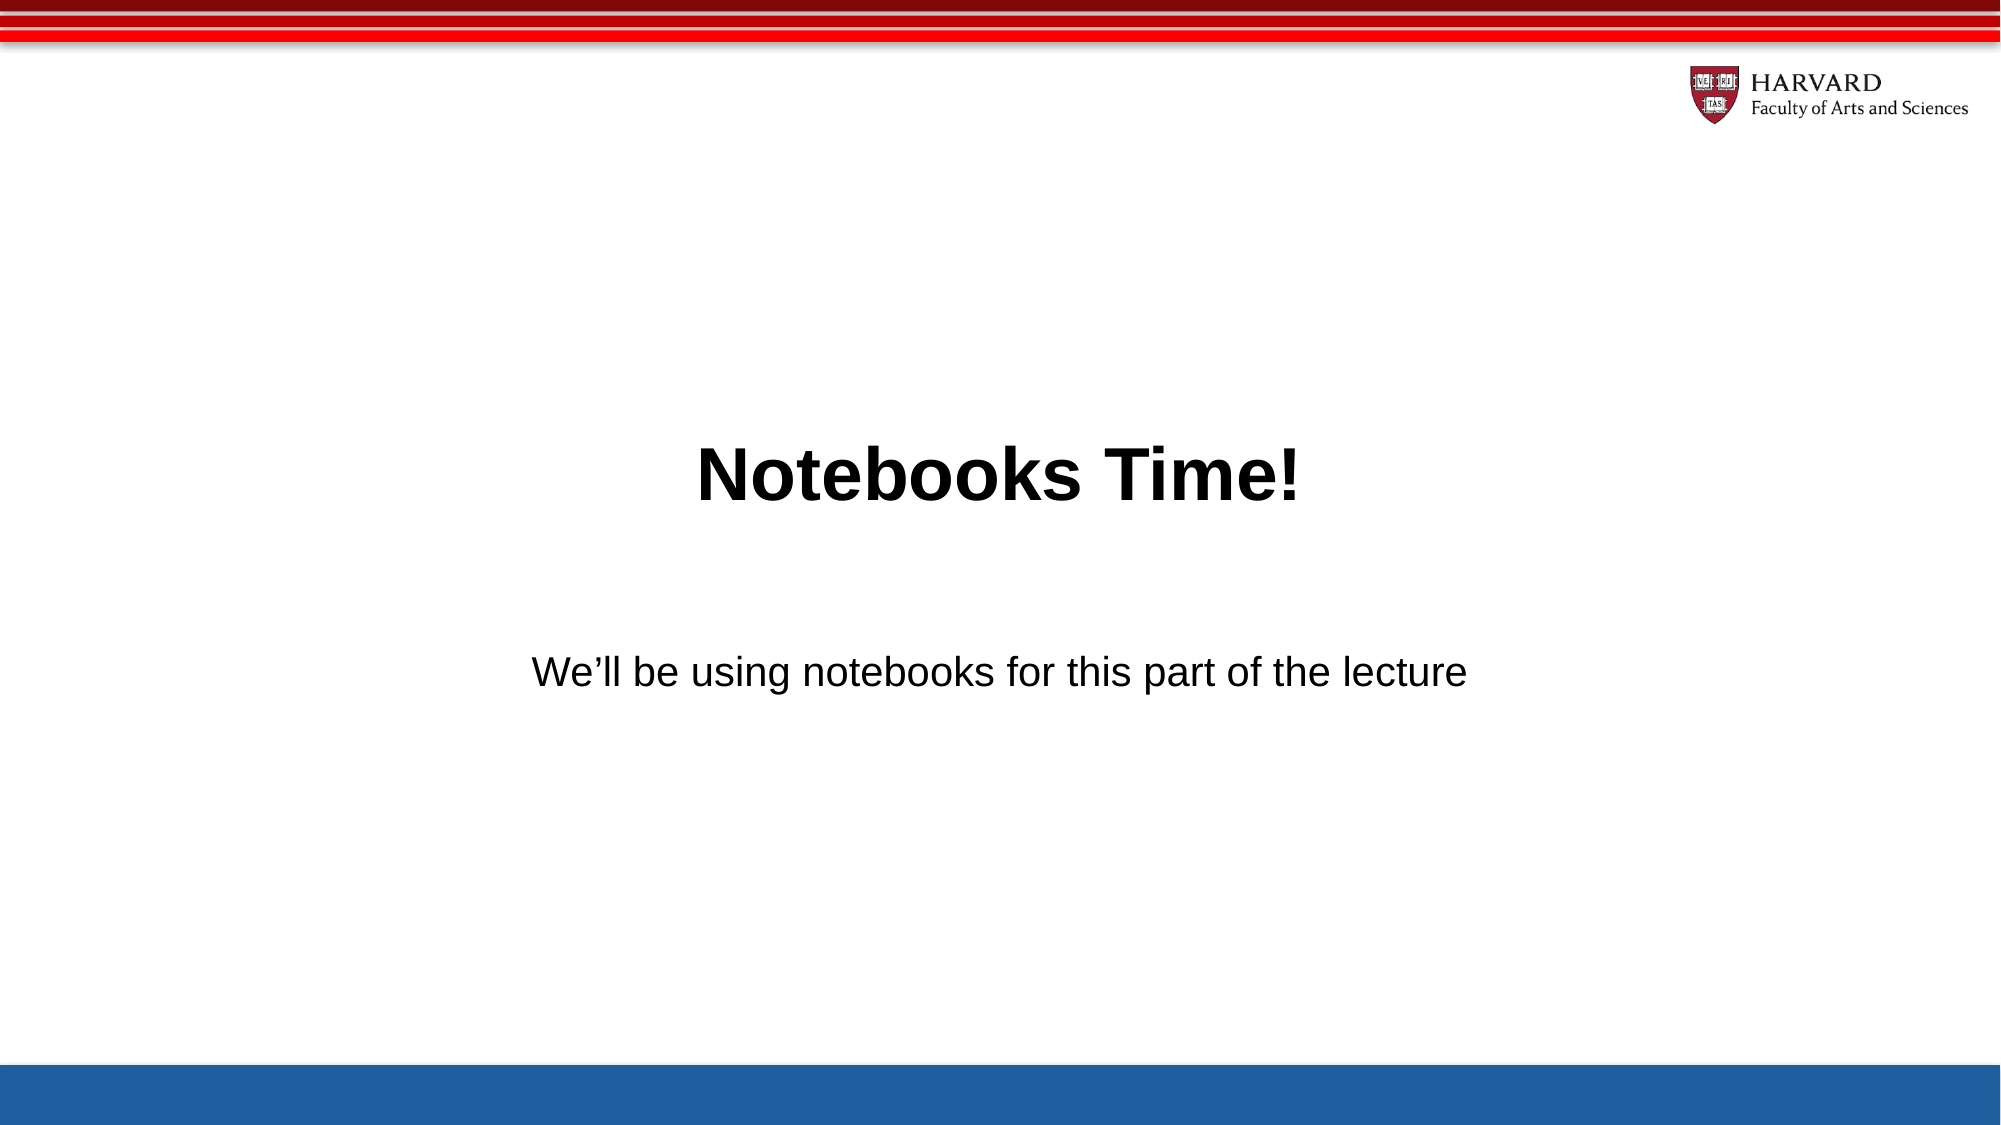

# Notebooks Time!
We’ll be using notebooks for this part of the lecture